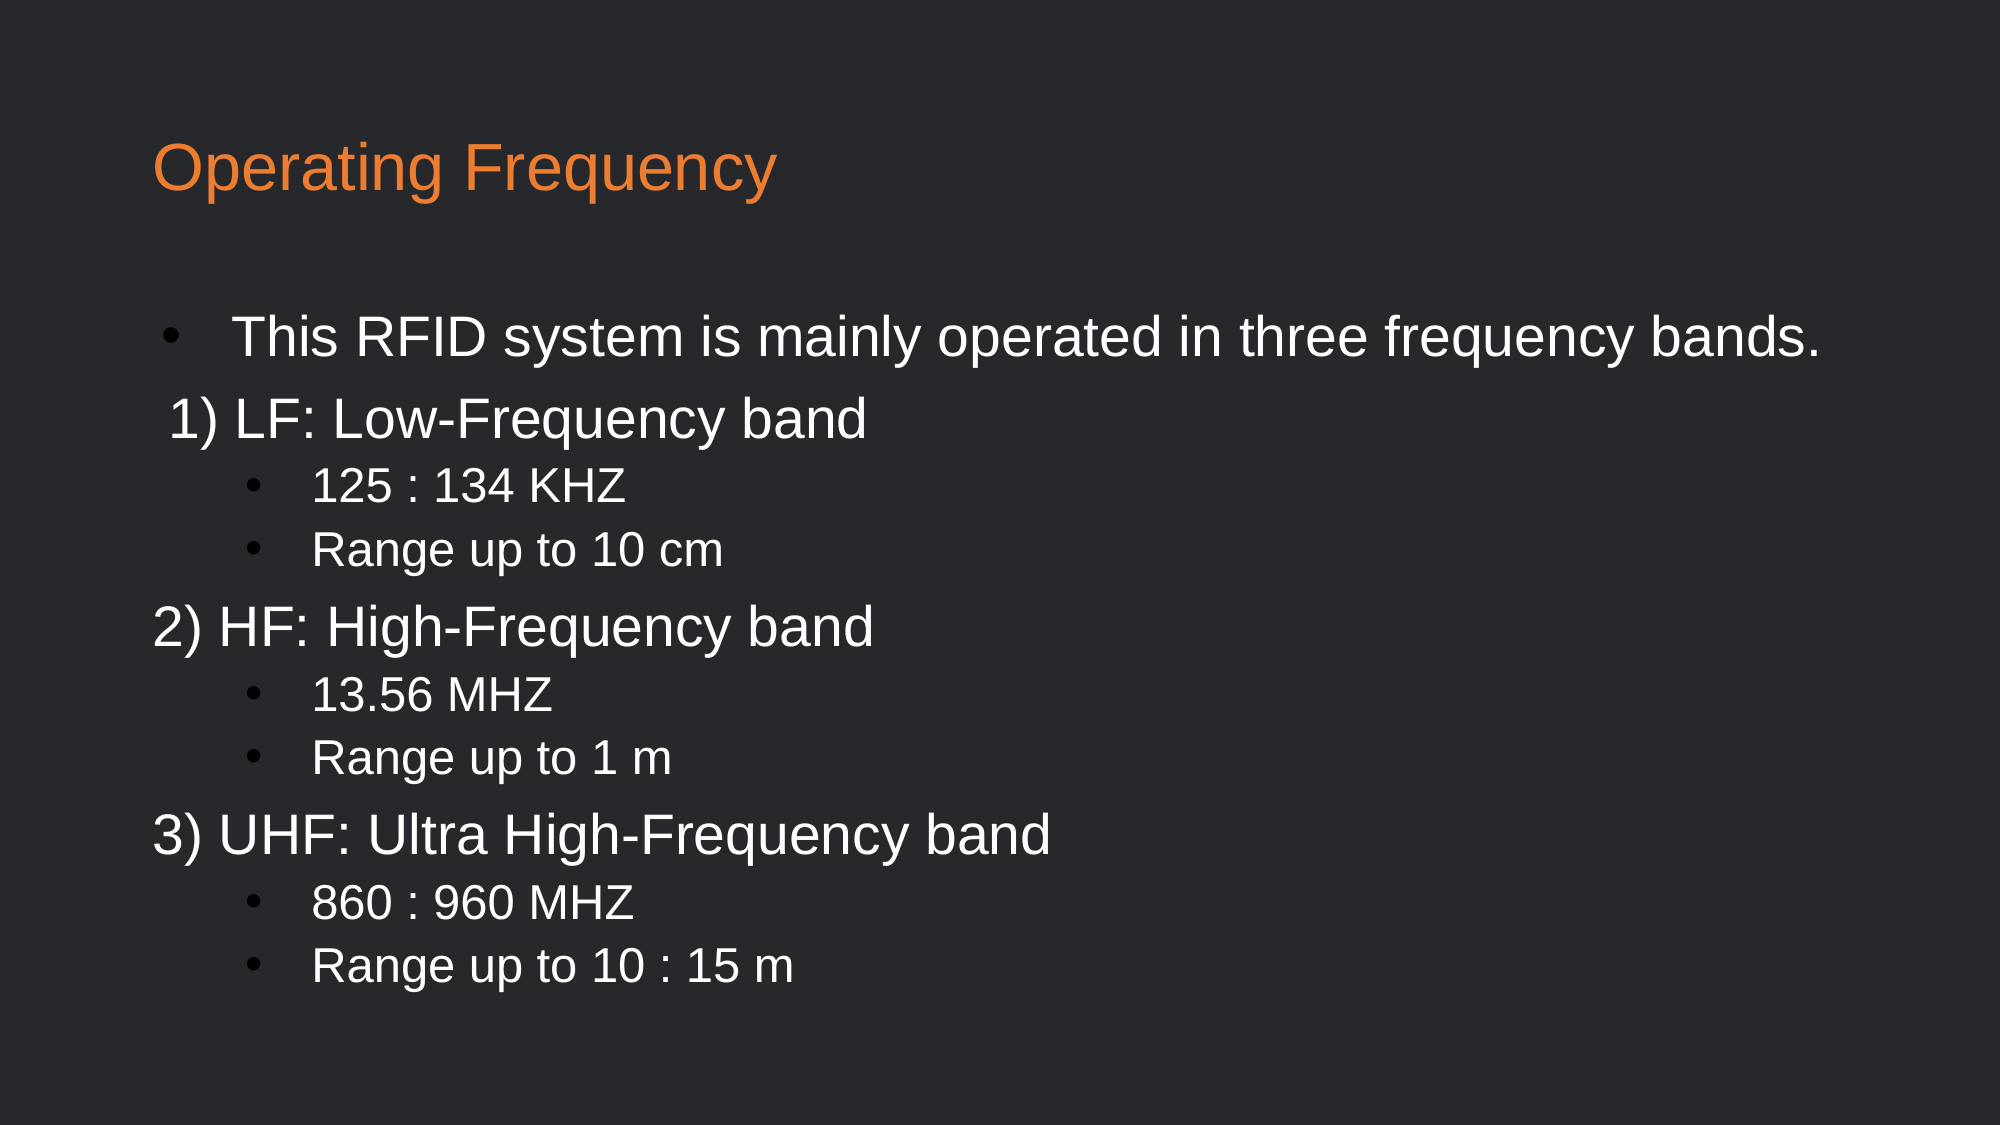

# Operating Frequency
This RFID system is mainly operated in three frequency bands.
 1) LF: Low-Frequency band
125 : 134 KHZ
Range up to 10 cm
2) HF: High-Frequency band
13.56 MHZ
Range up to 1 m
3) UHF: Ultra High-Frequency band
860 : 960 MHZ
Range up to 10 : 15 m